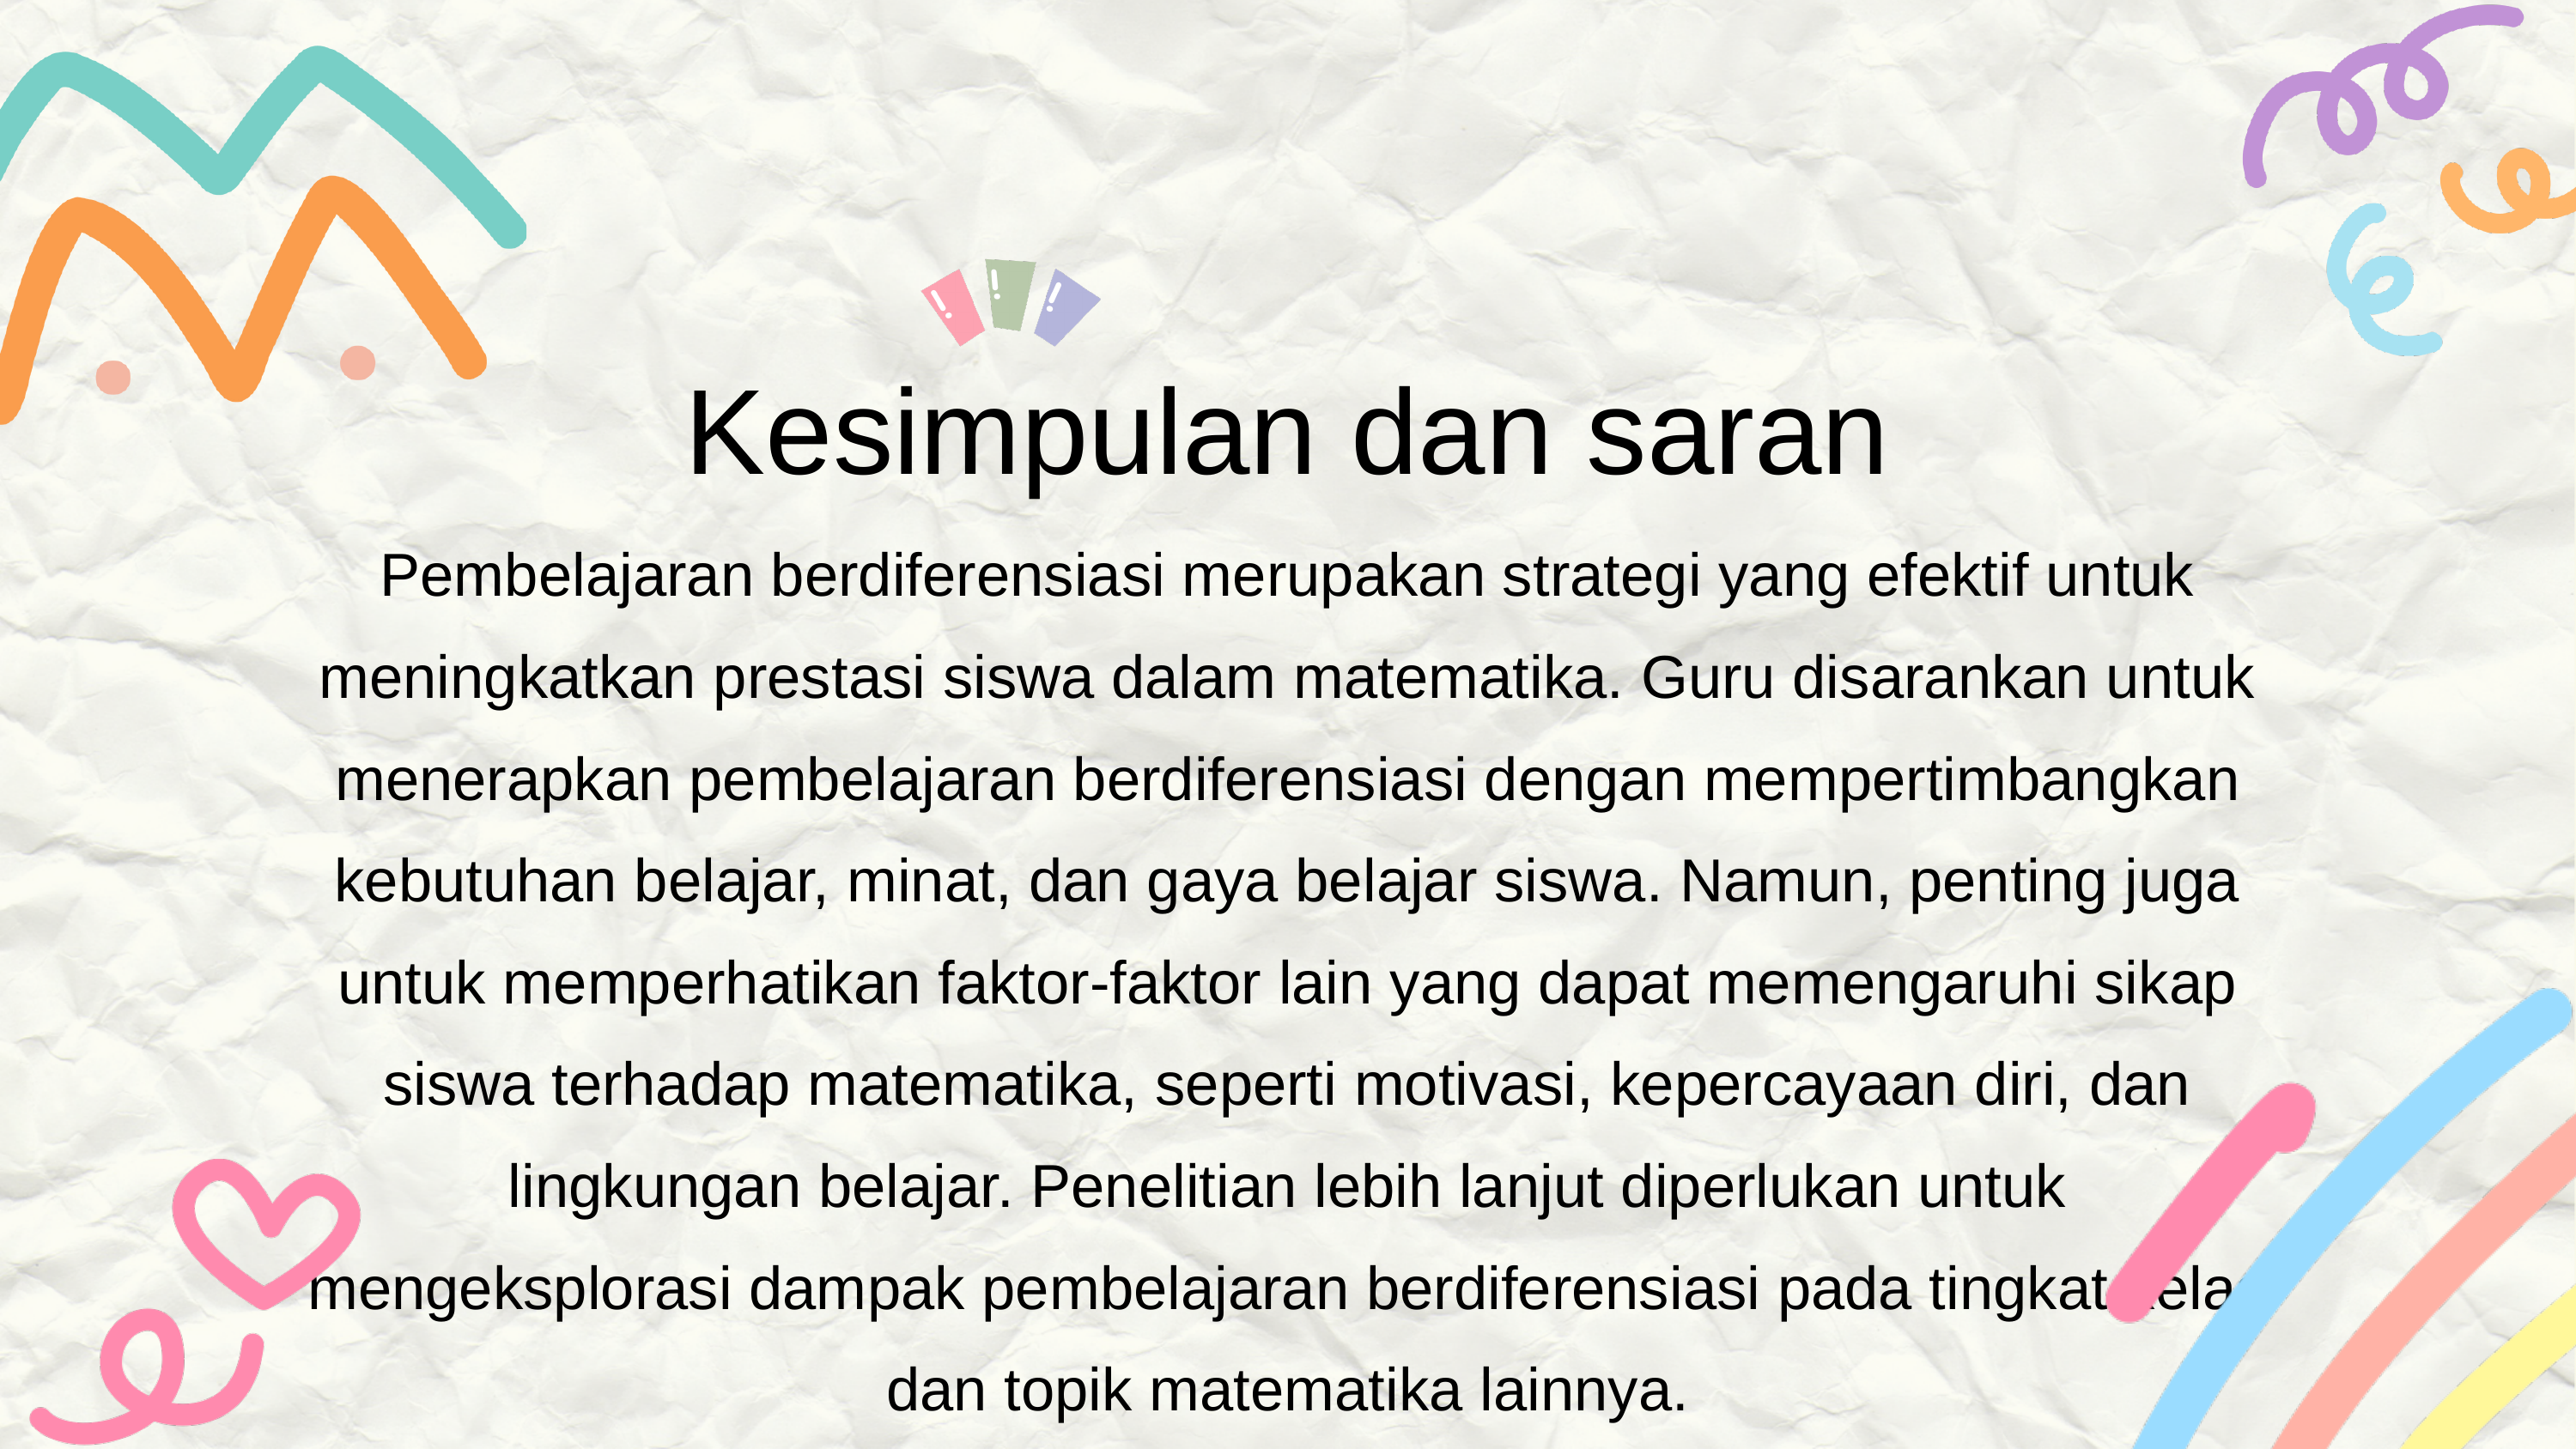

Kesimpulan dan saran
Pembelajaran berdiferensiasi merupakan strategi yang efektif untuk meningkatkan prestasi siswa dalam matematika. Guru disarankan untuk menerapkan pembelajaran berdiferensiasi dengan mempertimbangkan kebutuhan belajar, minat, dan gaya belajar siswa. Namun, penting juga untuk memperhatikan faktor-faktor lain yang dapat memengaruhi sikap siswa terhadap matematika, seperti motivasi, kepercayaan diri, dan lingkungan belajar. Penelitian lebih lanjut diperlukan untuk mengeksplorasi dampak pembelajaran berdiferensiasi pada tingkat kelas dan topik matematika lainnya.